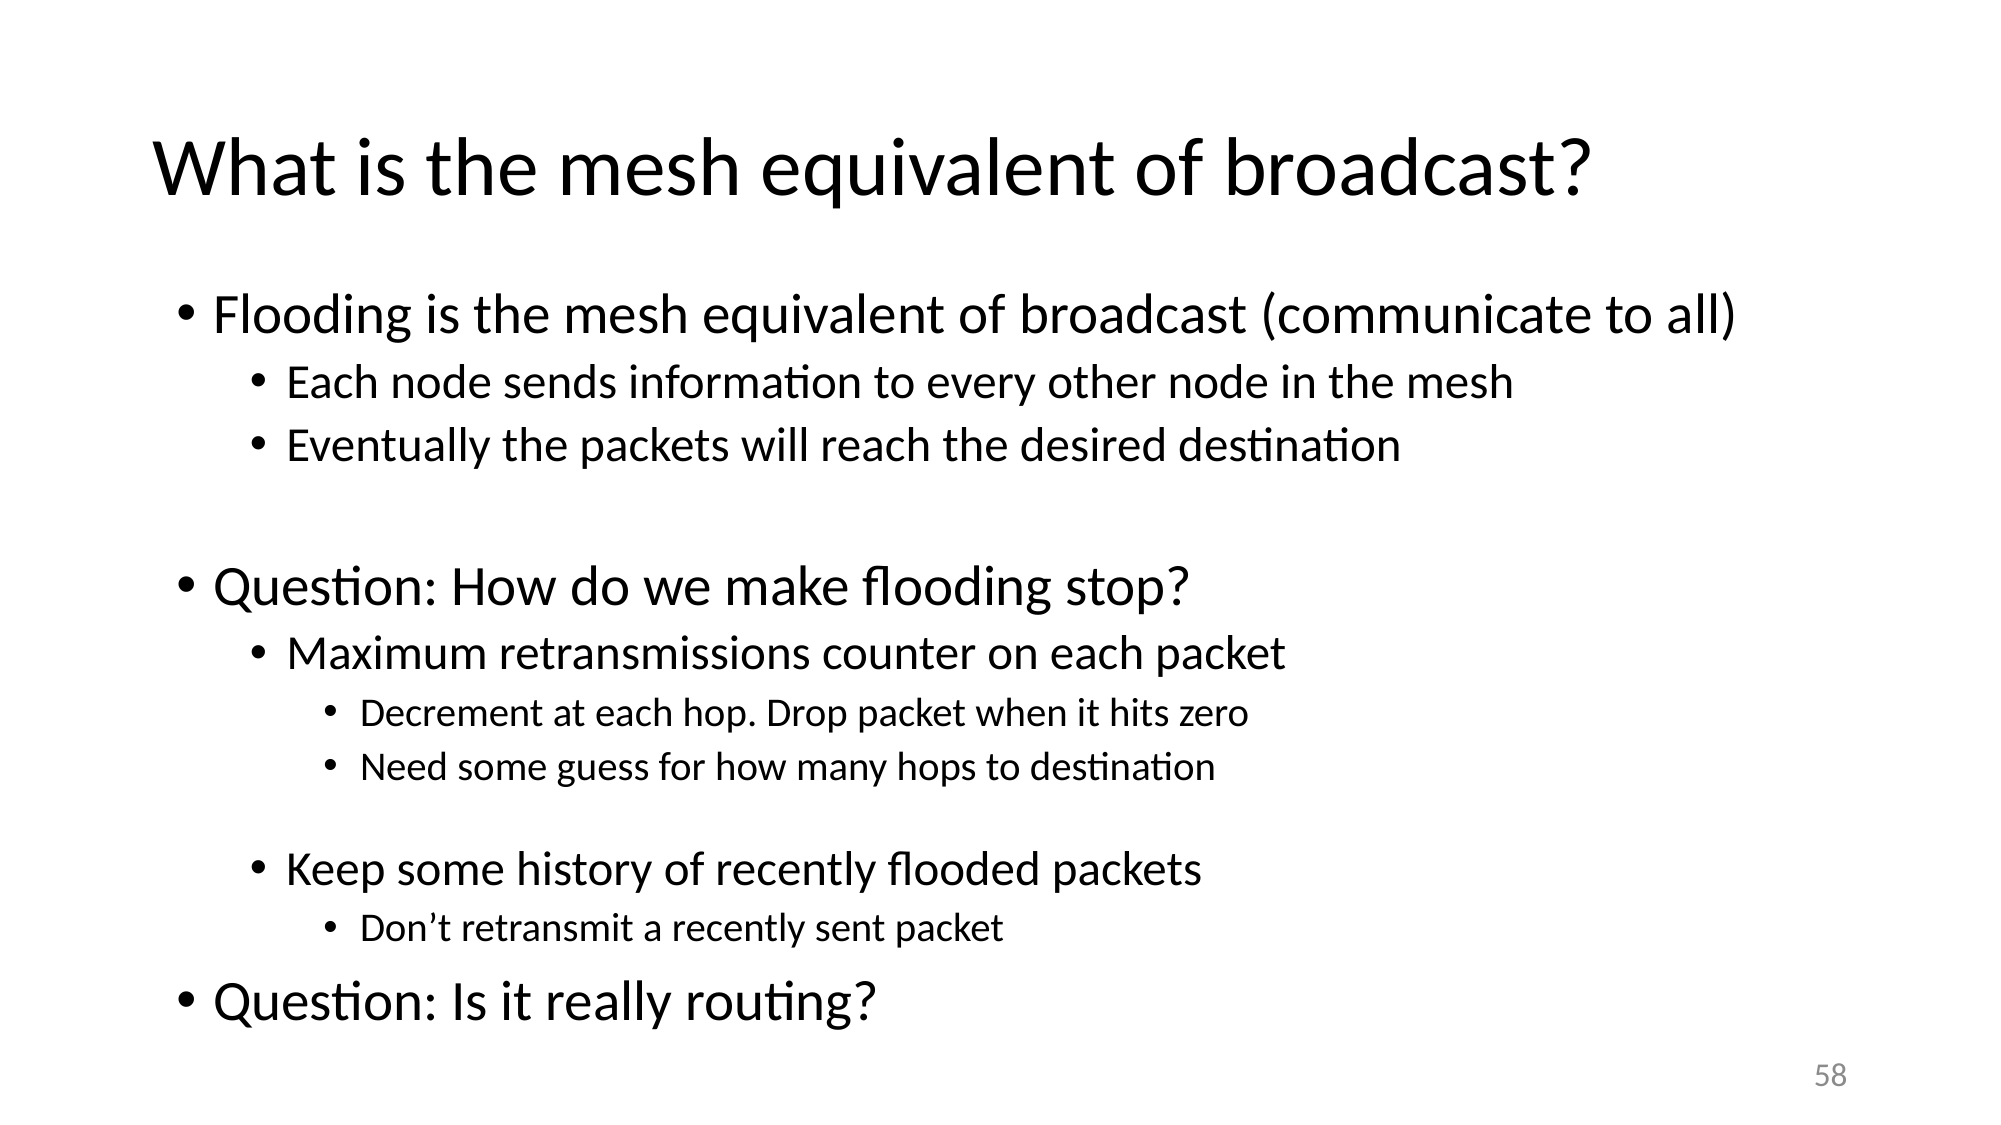

# What is the mesh equivalent of broadcast?
Flooding is the mesh equivalent of broadcast (communicate to all)
Each node sends information to every other node in the mesh
Eventually the packets will reach the desired destination

Question: How do we make flooding stop?
Maximum retransmissions counter on each packet
Decrement at each hop. Drop packet when it hits zero
Need some guess for how many hops to destination
Keep some history of recently flooded packets
Don’t retransmit a recently sent packet
Question: Is it really routing?
58